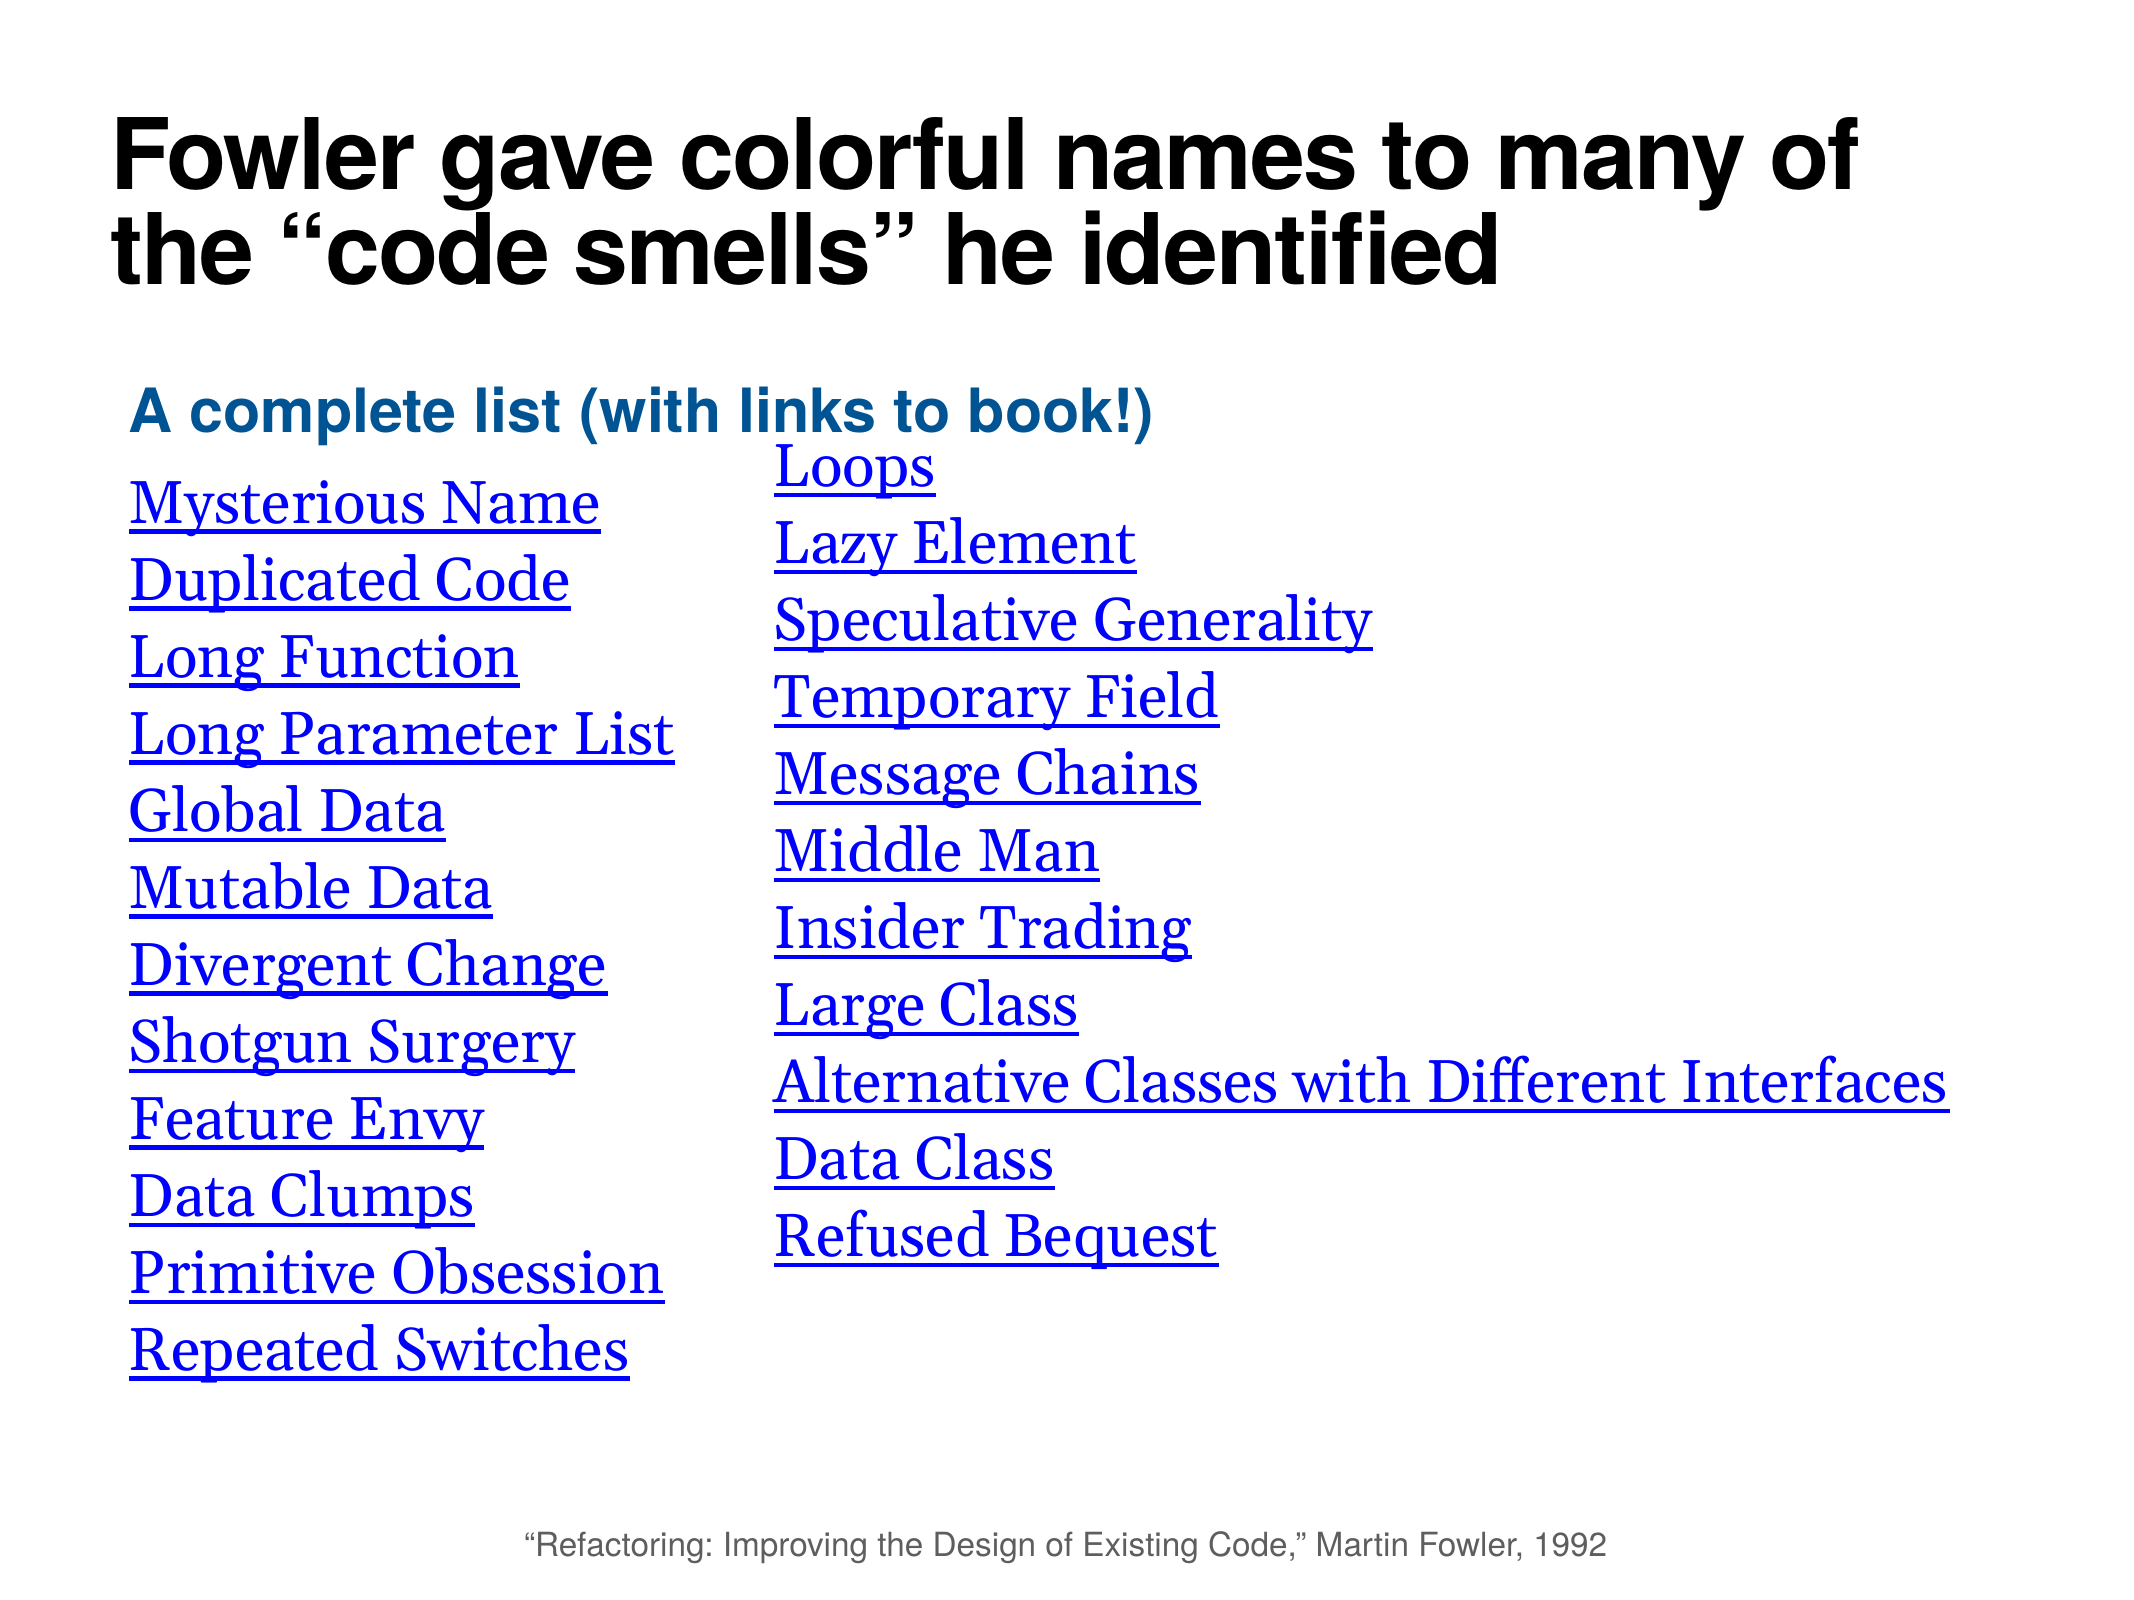

# Fowler gave colorful names to many of the “code smells” he identified
A complete list (with links to book!)
Mysterious Name
Duplicated Code
Long Function
Long Parameter List
Global Data
Mutable Data
Divergent Change
Shotgun Surgery
Feature Envy
Data Clumps
Primitive Obsession
Repeated Switches
Loops
Lazy Element
Speculative Generality
Temporary Field
Message Chains
Middle Man
Insider Trading
Large Class
Alternative Classes with Different Interfaces
Data Class
Refused Bequest
“Refactoring: Improving the Design of Existing Code,” Martin Fowler, 1992